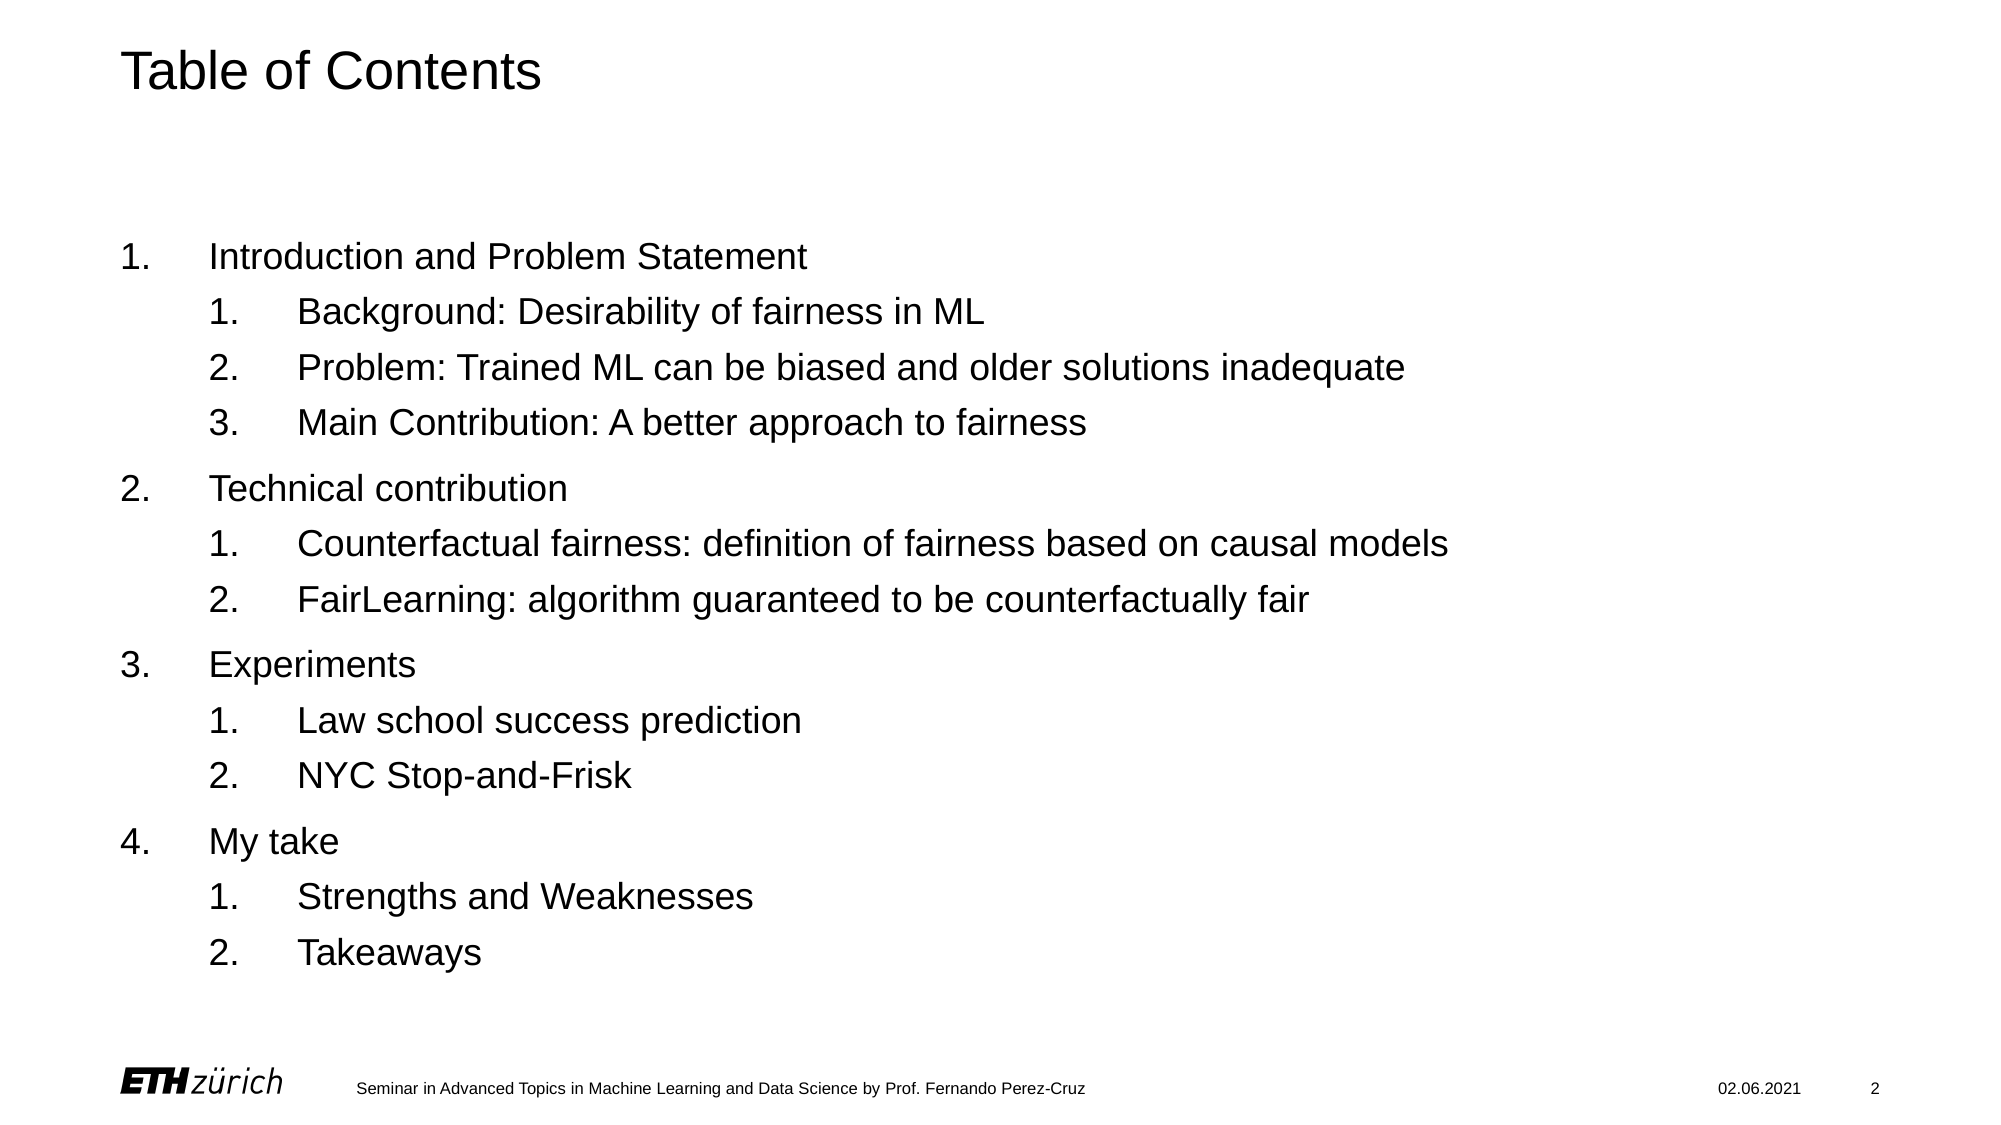

# Table of Contents
Introduction and Problem Statement
Background: Desirability of fairness in ML
Problem: Trained ML can be biased and older solutions inadequate
Main Contribution: A better approach to fairness
Technical contribution
Counterfactual fairness: definition of fairness based on causal models
FairLearning: algorithm guaranteed to be counterfactually fair
Experiments
Law school success prediction
NYC Stop-and-Frisk
My take
Strengths and Weaknesses
Takeaways

Seminar in Advanced Topics in Machine Learning and Data Science by Prof. Fernando Perez-Cruz
02.06.2021
2